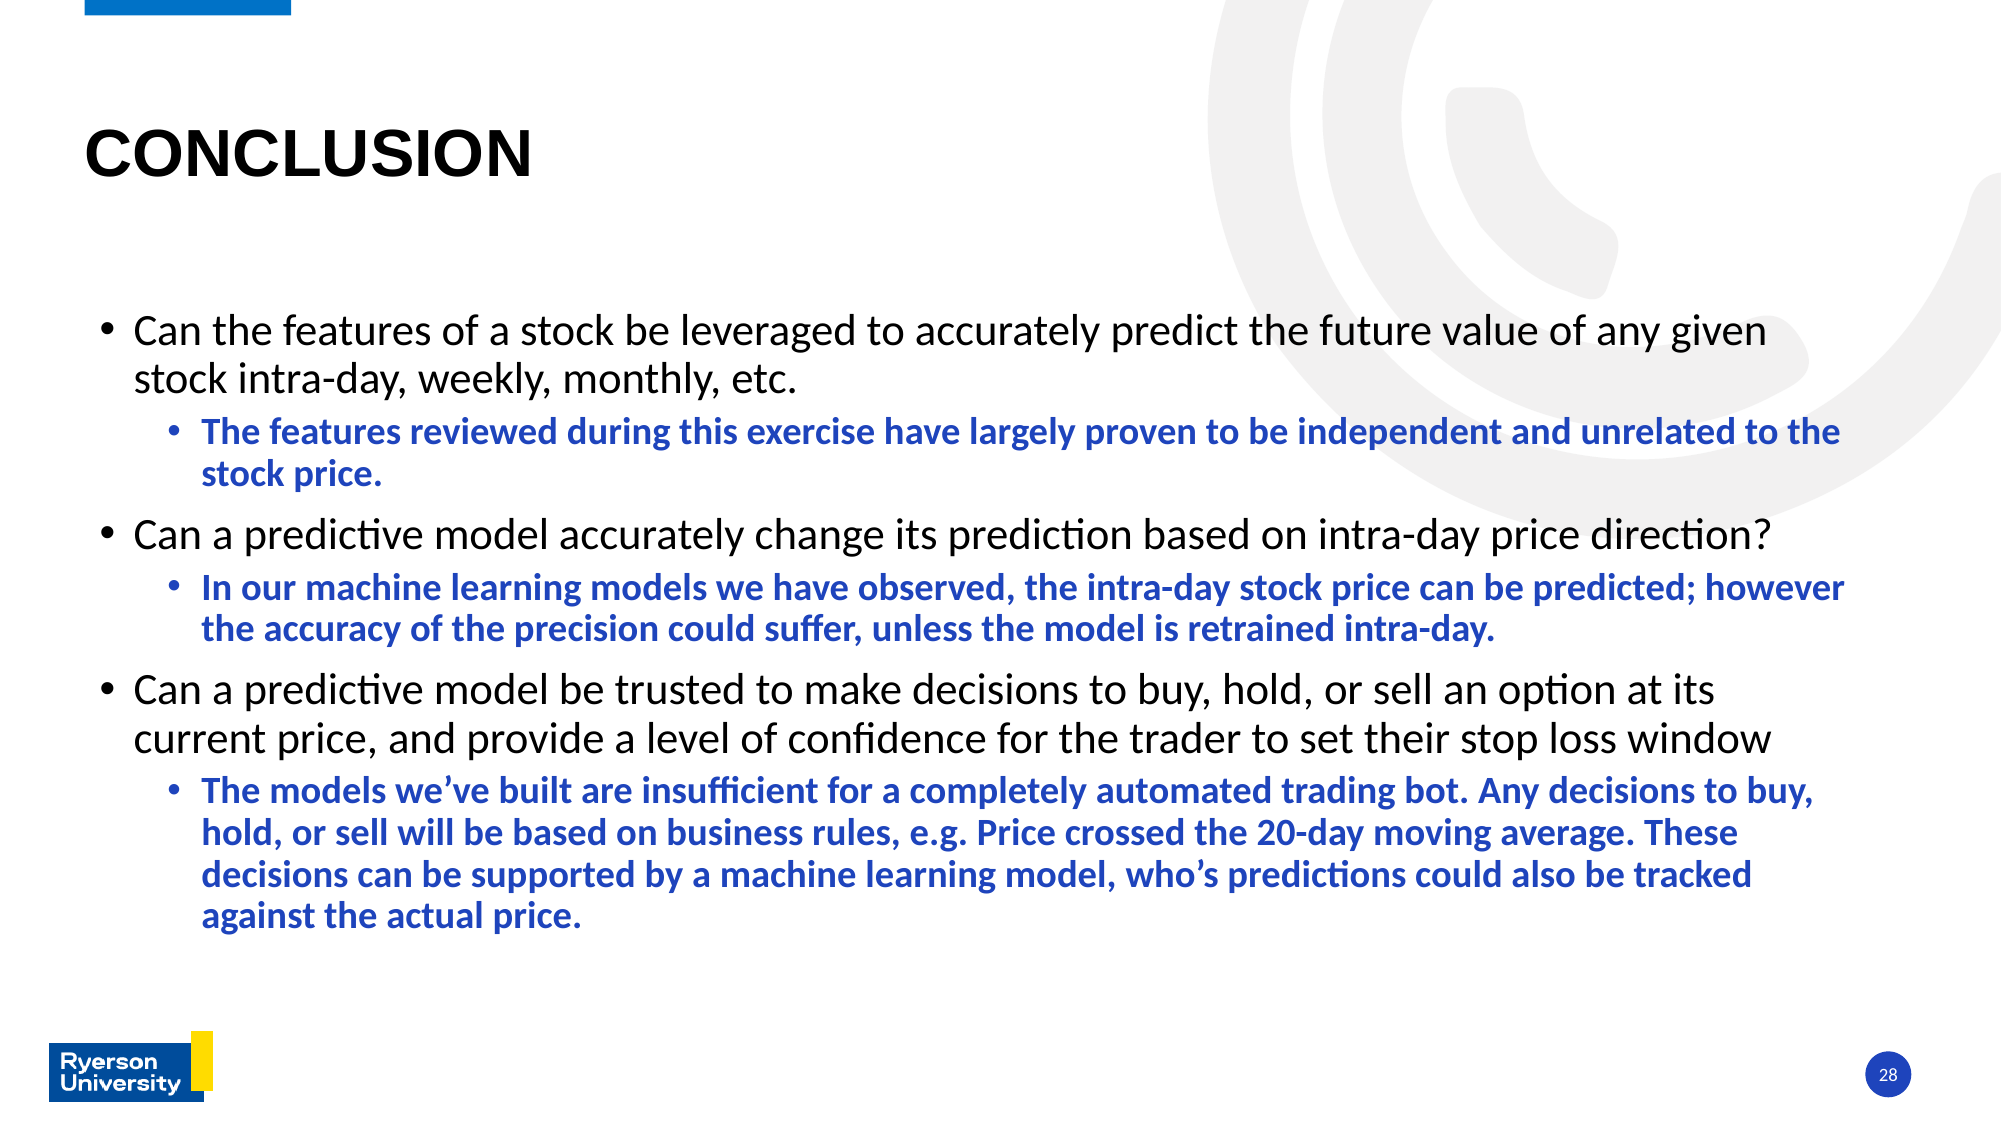

# Conclusion
Can the features of a stock be leveraged to accurately predict the future value of any given stock intra-day, weekly, monthly, etc.
The features reviewed during this exercise have largely proven to be independent and unrelated to the stock price.
Can a predictive model accurately change its prediction based on intra-day price direction?
In our machine learning models we have observed, the intra-day stock price can be predicted; however the accuracy of the precision could suffer, unless the model is retrained intra-day.
Can a predictive model be trusted to make decisions to buy, hold, or sell an option at its current price, and provide a level of confidence for the trader to set their stop loss window
The models we’ve built are insufficient for a completely automated trading bot. Any decisions to buy, hold, or sell will be based on business rules, e.g. Price crossed the 20-day moving average. These decisions can be supported by a machine learning model, who’s predictions could also be tracked against the actual price.
28